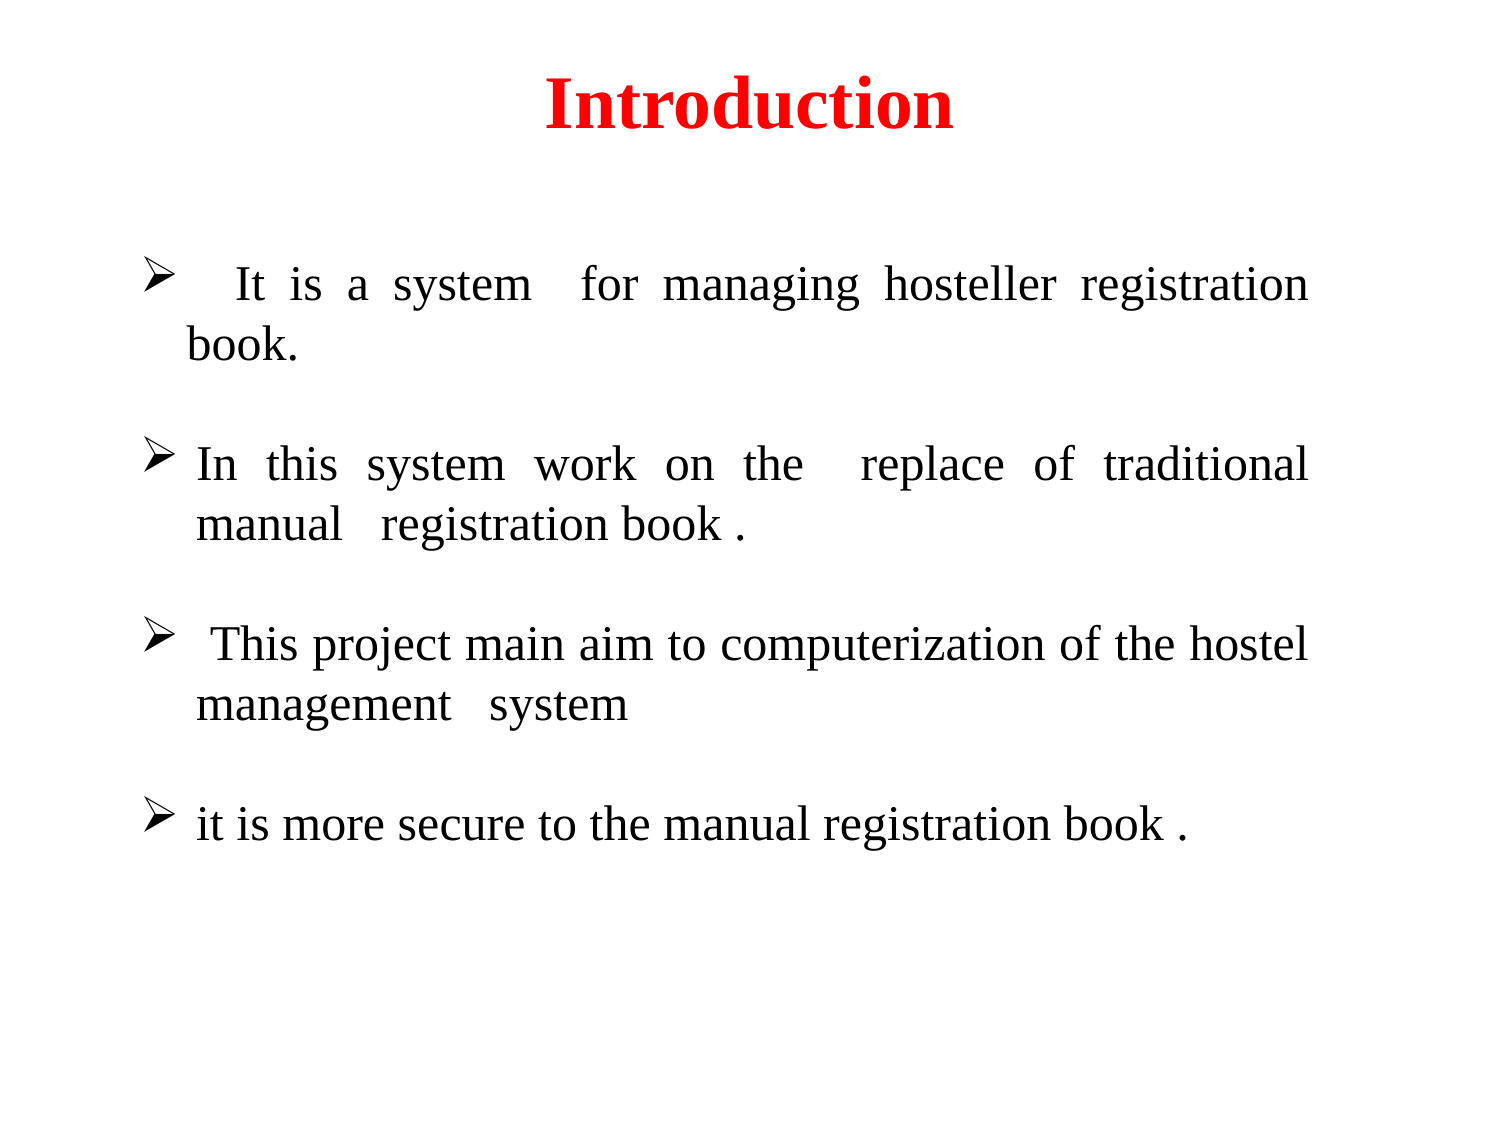

# Introduction
  It is a system  for managing hosteller registration book.

In this system work on the  replace of traditional manual   registration book .

 This project main aim to computerization of the hostel management   system

it is more secure to the manual registration book .